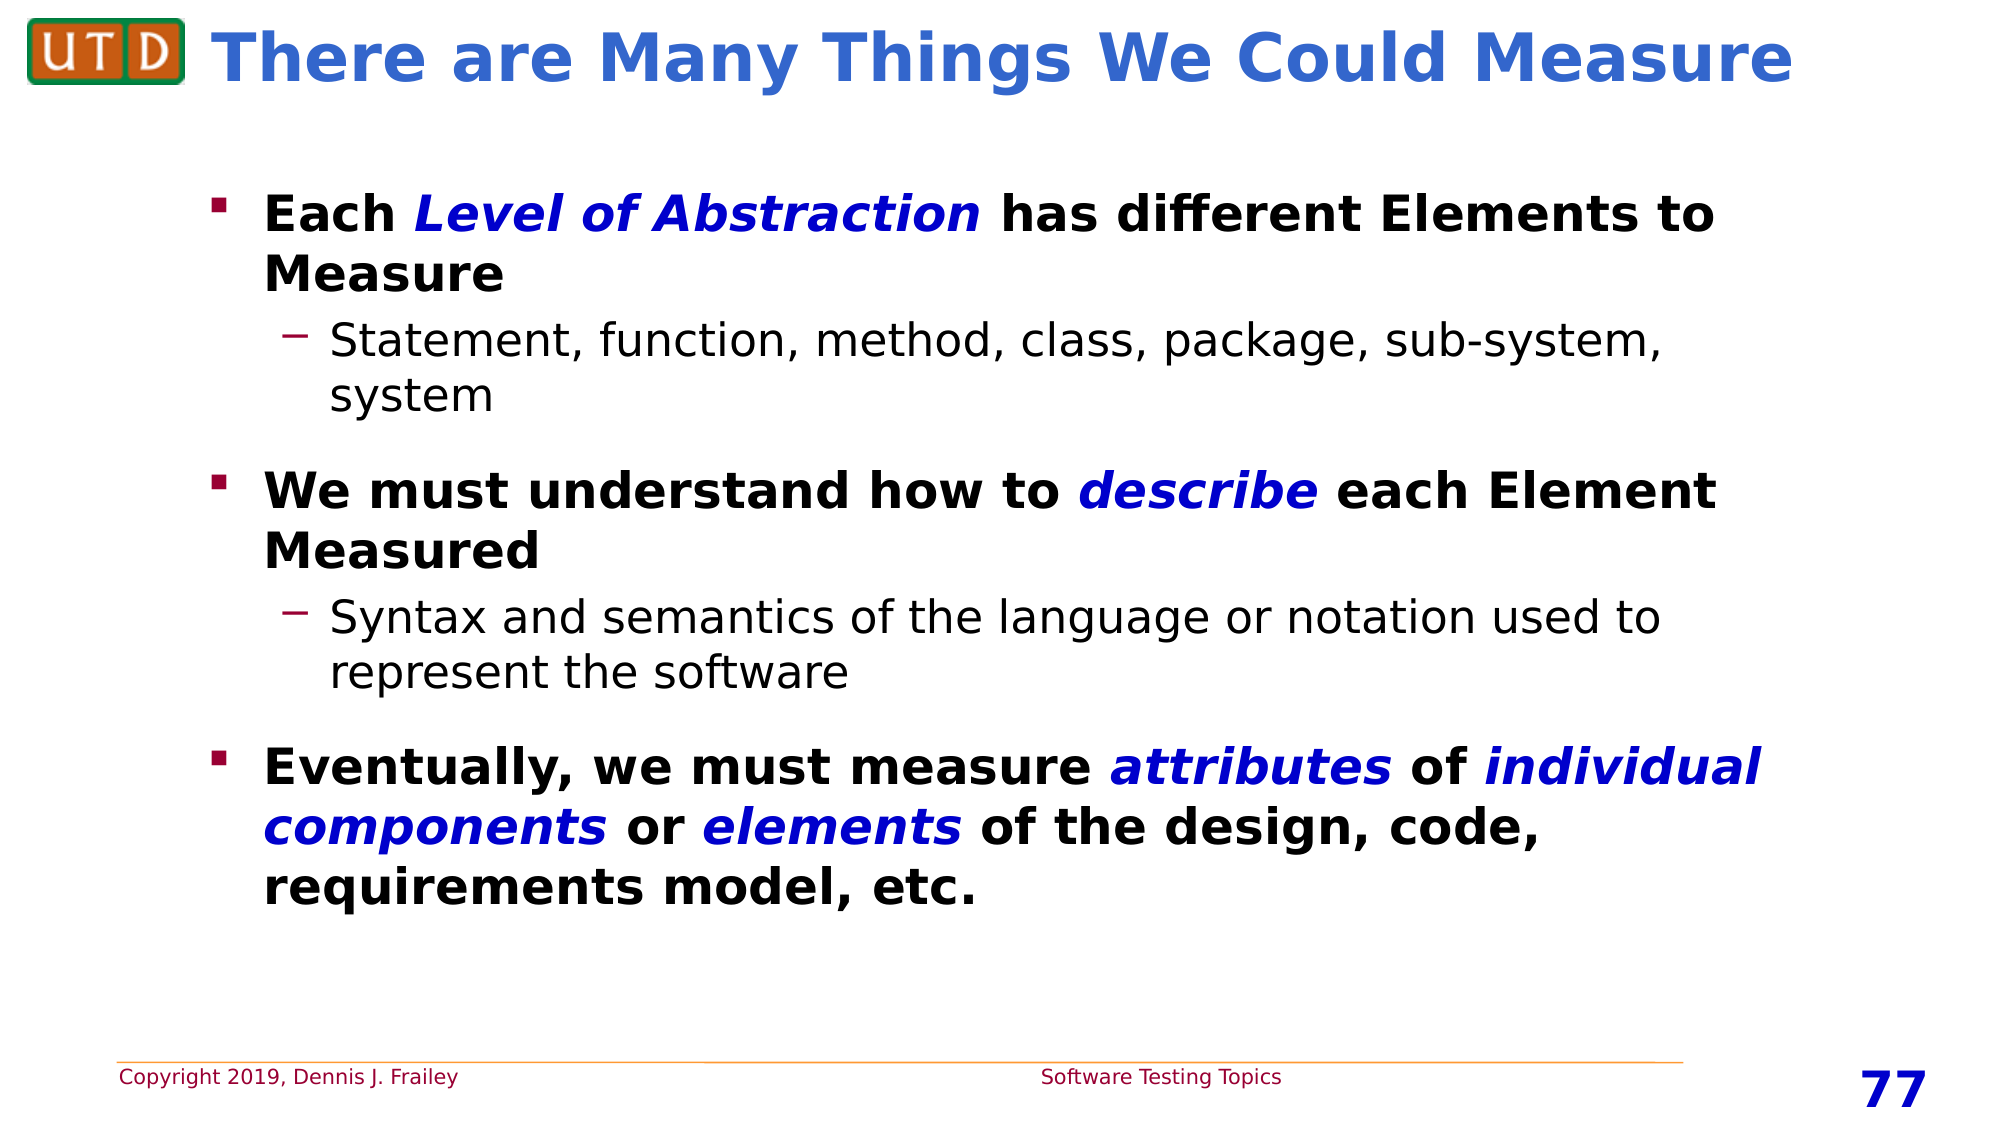

# There are Many Things We Could Measure
Each Level of Abstraction has different Elements to Measure
Statement, function, method, class, package, sub-system, system
We must understand how to describe each Element Measured
Syntax and semantics of the language or notation used to represent the software
Eventually, we must measure attributes of individual components or elements of the design, code, requirements model, etc.